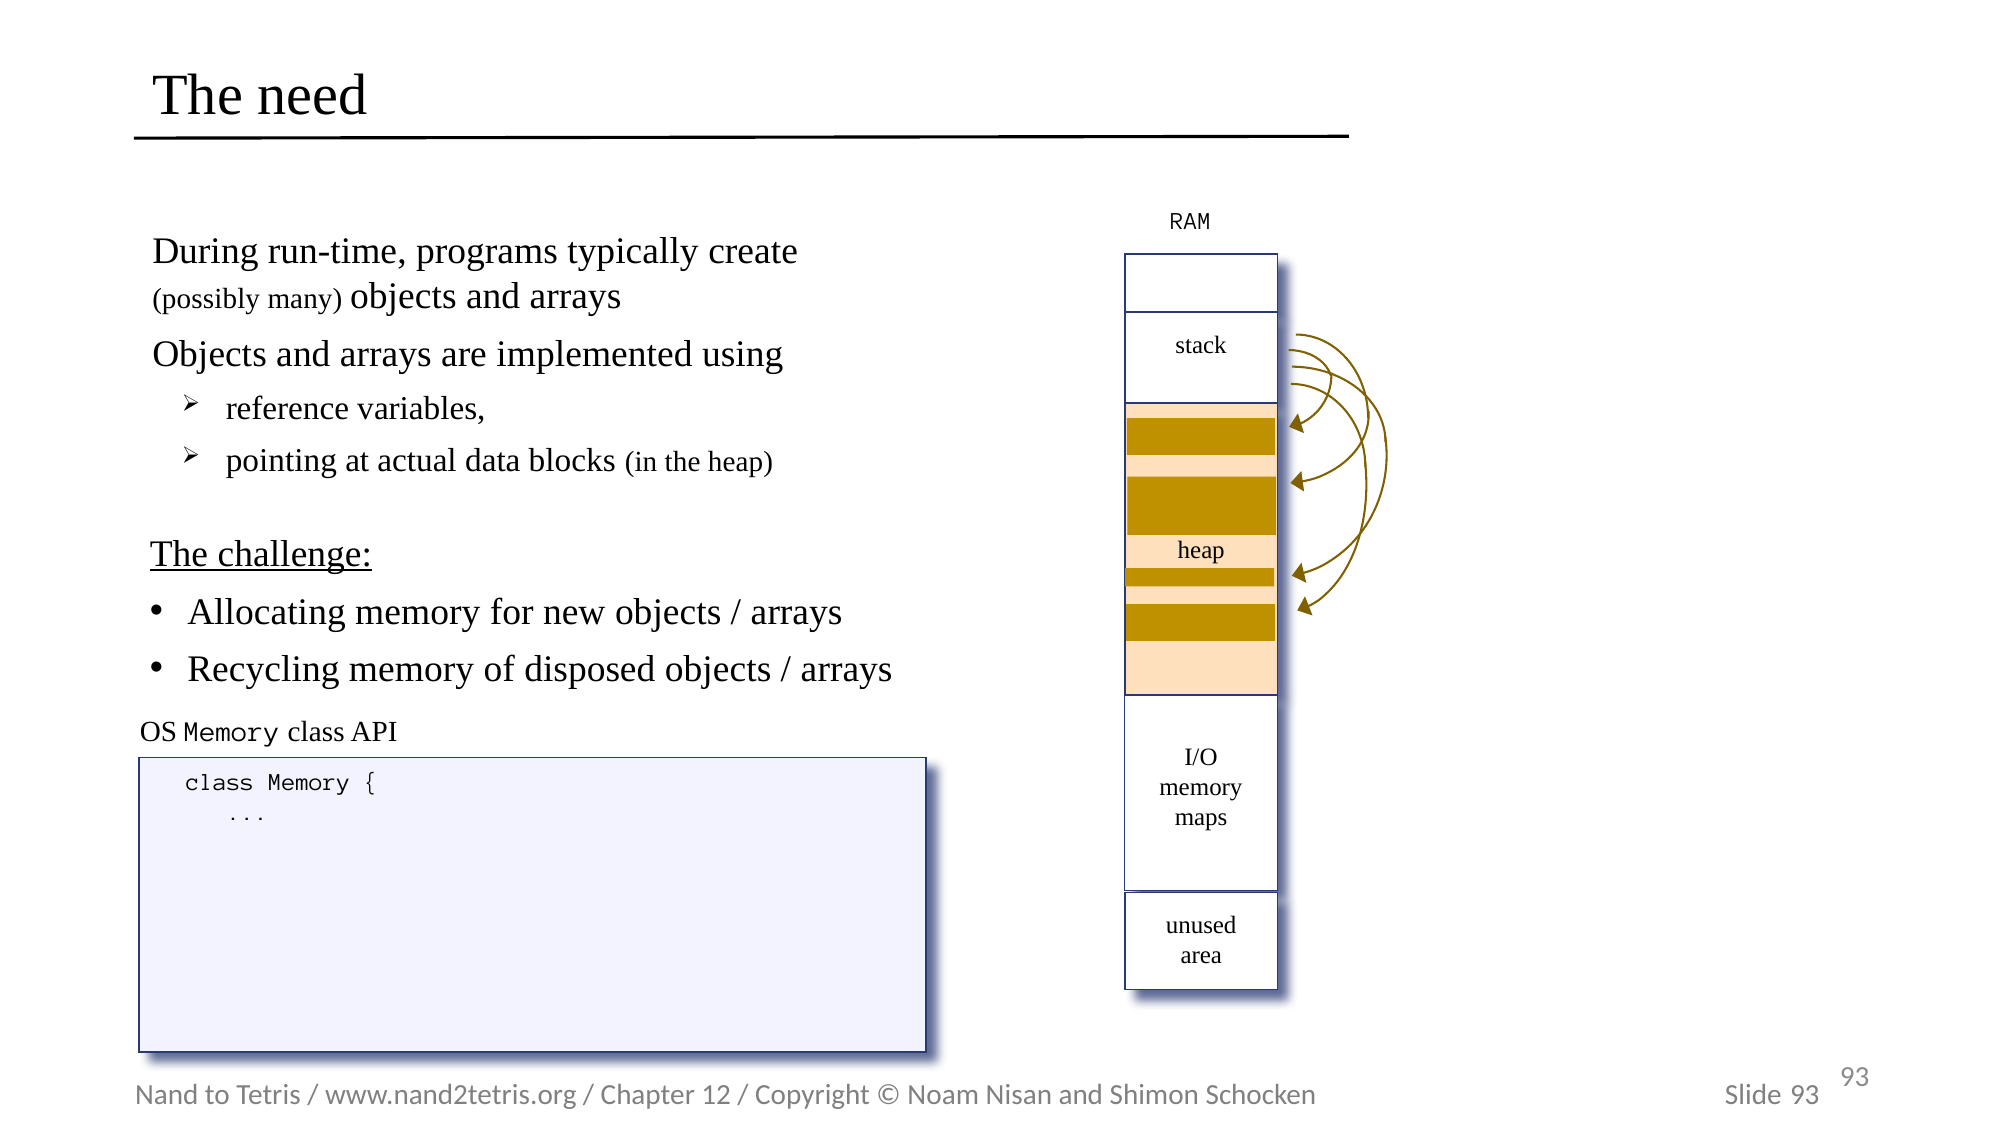

# The need

RAM
During run-time, programs typically create
(possibly many) objects and arrays
Objects and arrays are implemented using
reference variables,
pointing at actual data blocks (in the heap)

stack

heap

The challenge:
Allocating memory for new objects / arrays
Recycling memory of disposed objects / arrays

I/O
memory
maps
OS Memory class API
class Memory {
   ...

unused
area
93